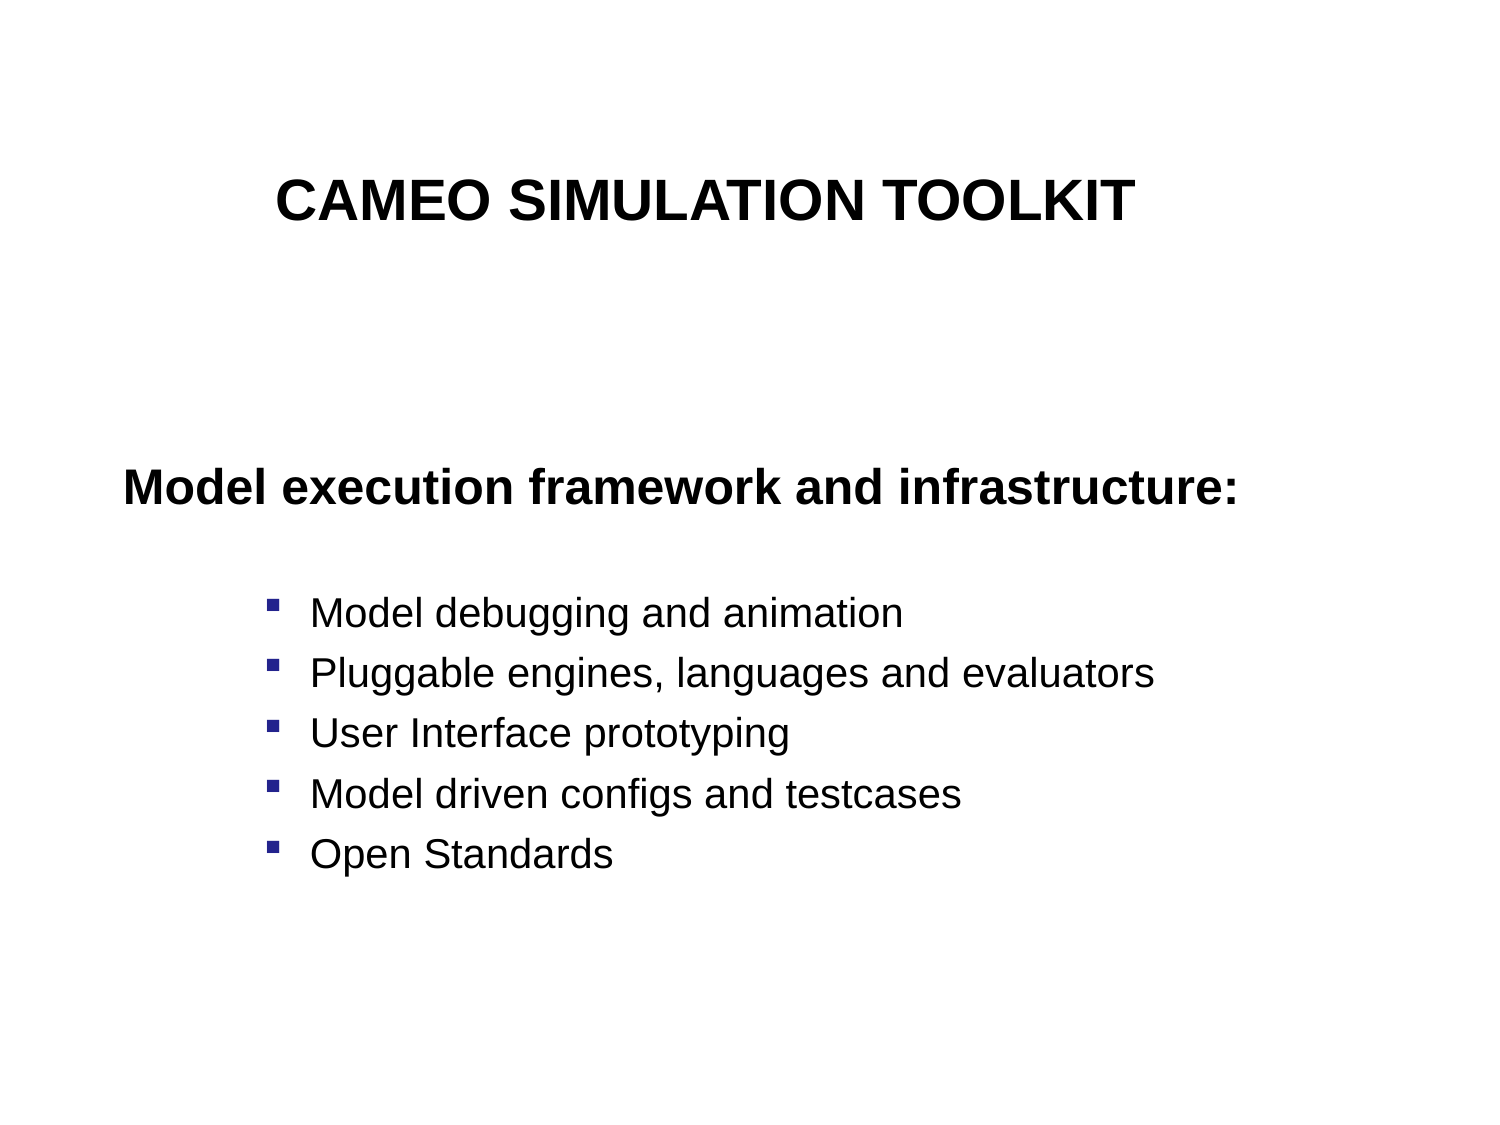

Cameo Simulation Toolkit

Model execution framework and infrastructure:

Model debugging and animation
Pluggable engines, languages and evaluators
User Interface prototyping
Model driven configs and testcases
Open Standards

CAMEO SIMULATION TOOLKIT
9